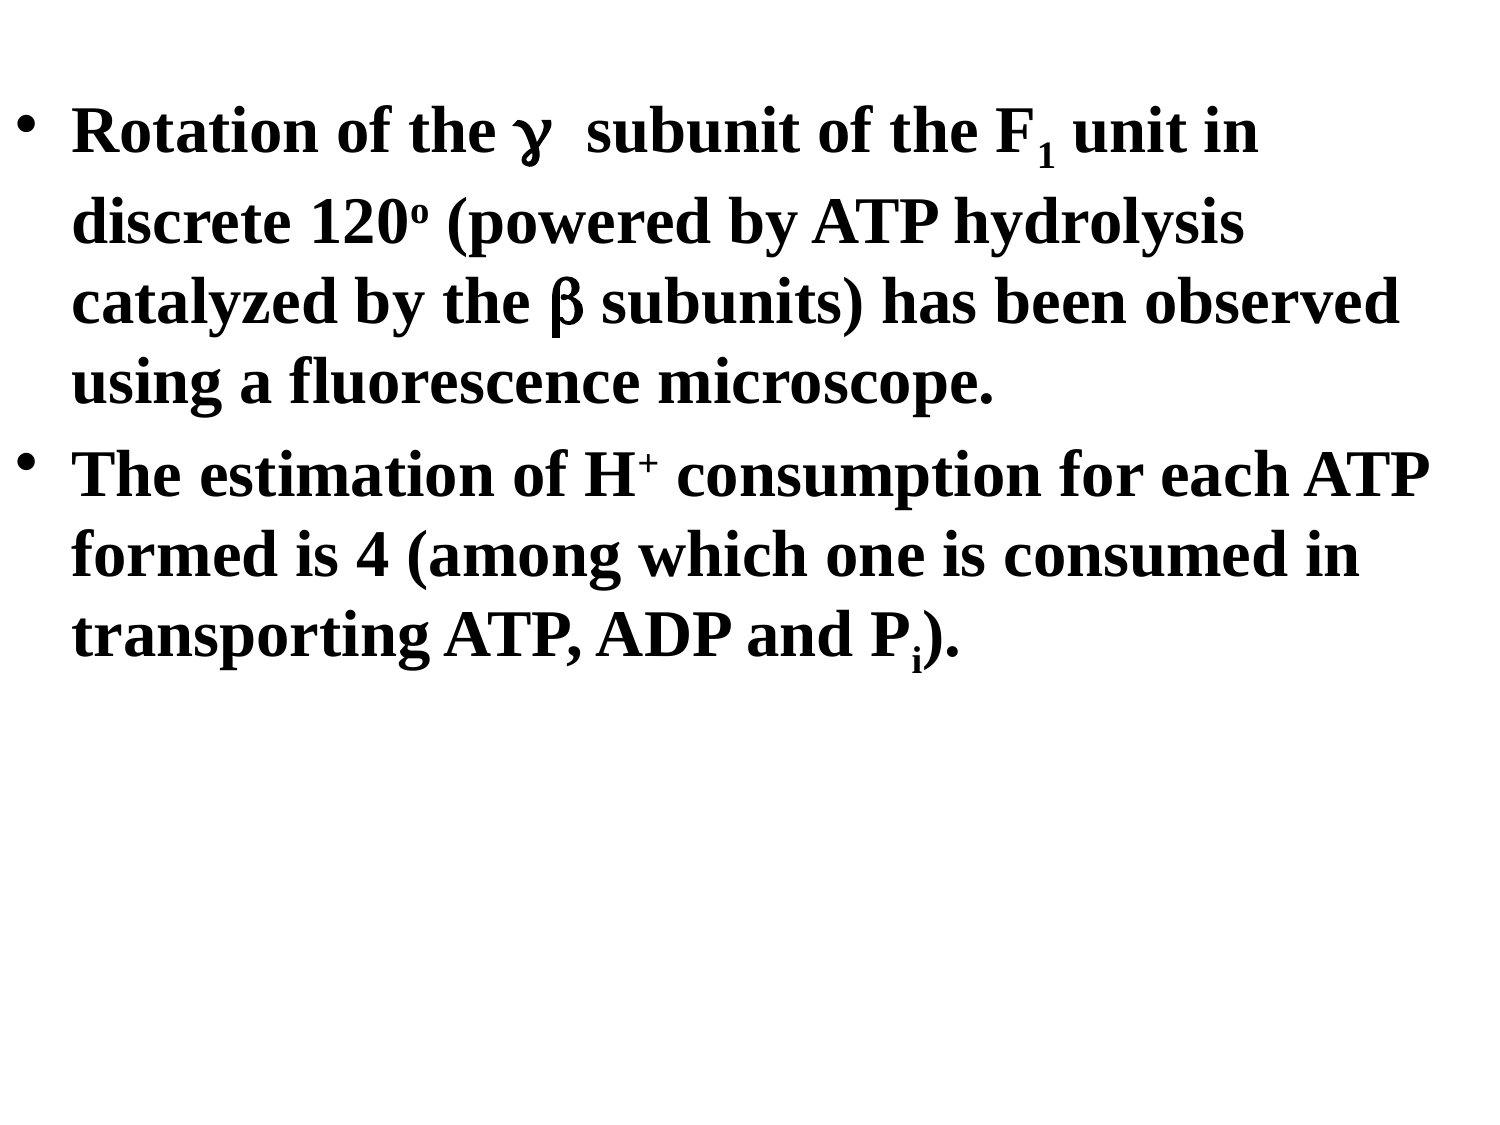

Rotation of the γ subunit of the F1 unit in discrete 120o (powered by ATP hydrolysis catalyzed by the β subunits) has been observed using a fluorescence microscope.
The estimation of H+ consumption for each ATP formed is 4 (among which one is consumed in transporting ATP, ADP and Pi).